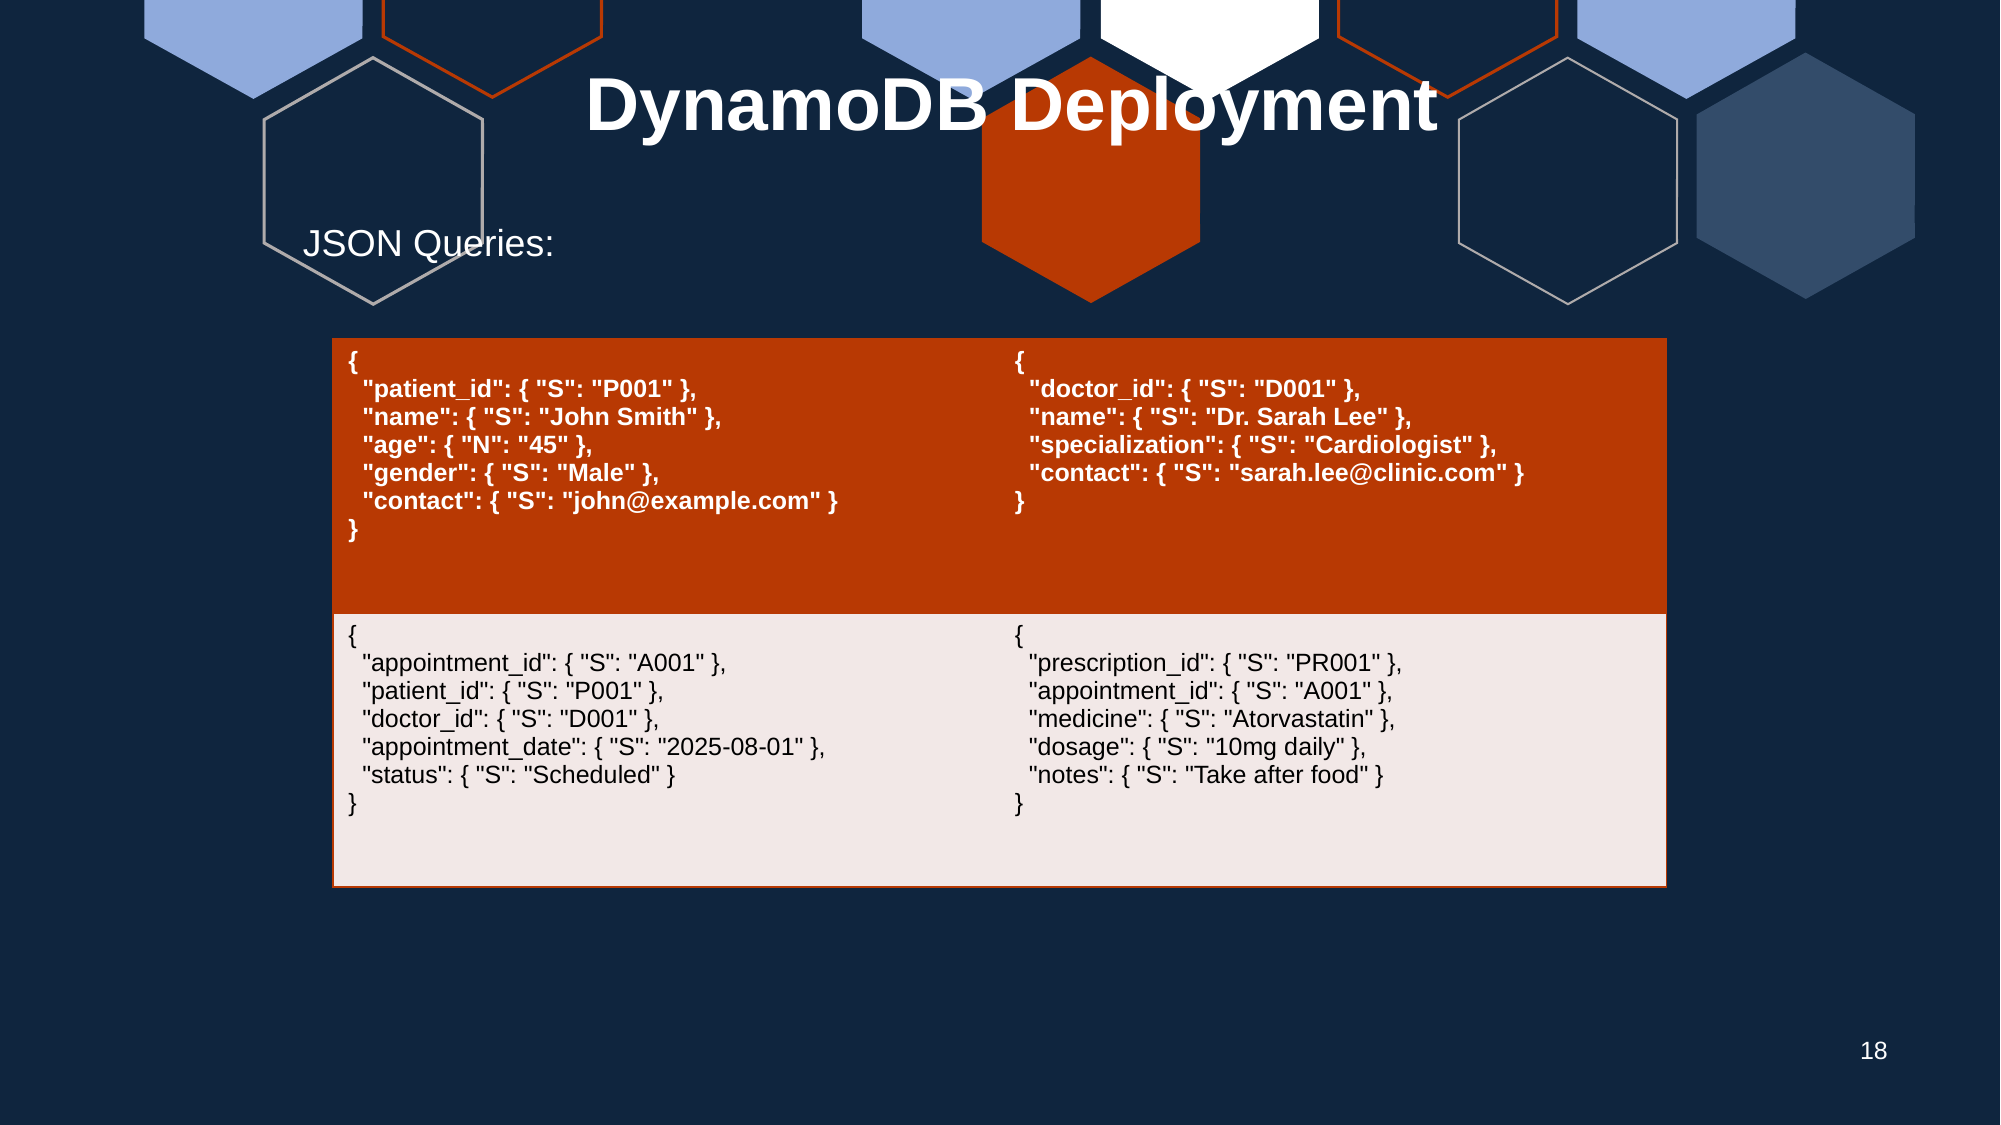

DynamoDB Deployment
JSON Queries:
| { "patient\_id": { "S": "P001" }, "name": { "S": "John Smith" }, "age": { "N": "45" }, "gender": { "S": "Male" }, "contact": { "S": "john@example.com" } } | { "doctor\_id": { "S": "D001" }, "name": { "S": "Dr. Sarah Lee" }, "specialization": { "S": "Cardiologist" }, "contact": { "S": "sarah.lee@clinic.com" } } |
| --- | --- |
| { "appointment\_id": { "S": "A001" }, "patient\_id": { "S": "P001" }, "doctor\_id": { "S": "D001" }, "appointment\_date": { "S": "2025-08-01" }, "status": { "S": "Scheduled" } } | { "prescription\_id": { "S": "PR001" }, "appointment\_id": { "S": "A001" }, "medicine": { "S": "Atorvastatin" }, "dosage": { "S": "10mg daily" }, "notes": { "S": "Take after food" } } |
18